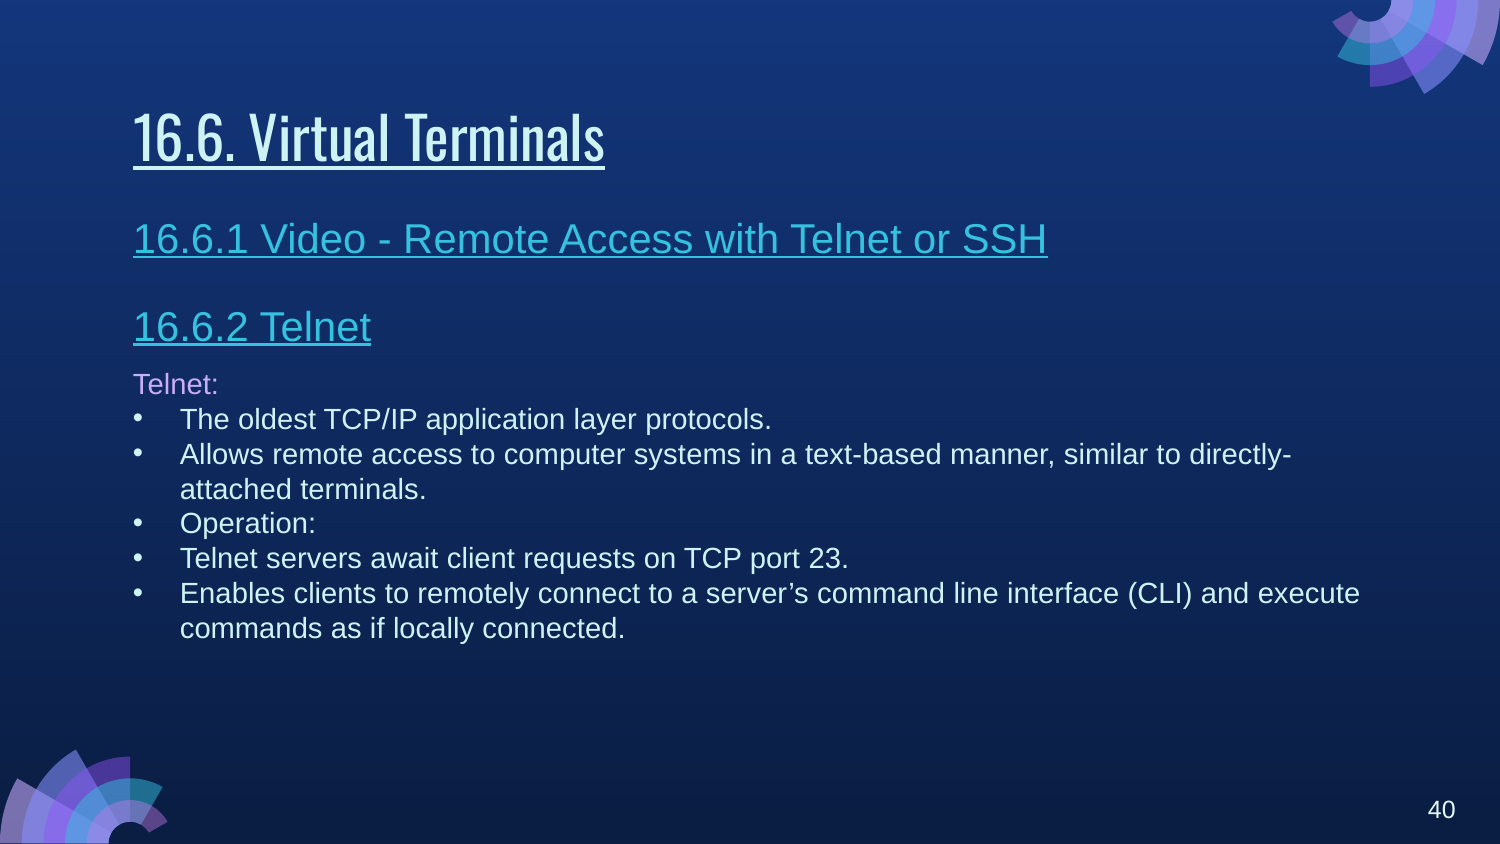

# 16.6. Virtual Terminals
16.6.1 Video - Remote Access with Telnet or SSH
16.6.2 Telnet
Telnet:
The oldest TCP/IP application layer protocols.
Allows remote access to computer systems in a text-based manner, similar to directly-attached terminals.
Operation:
Telnet servers await client requests on TCP port 23.
Enables clients to remotely connect to a server’s command line interface (CLI) and execute commands as if locally connected.
40